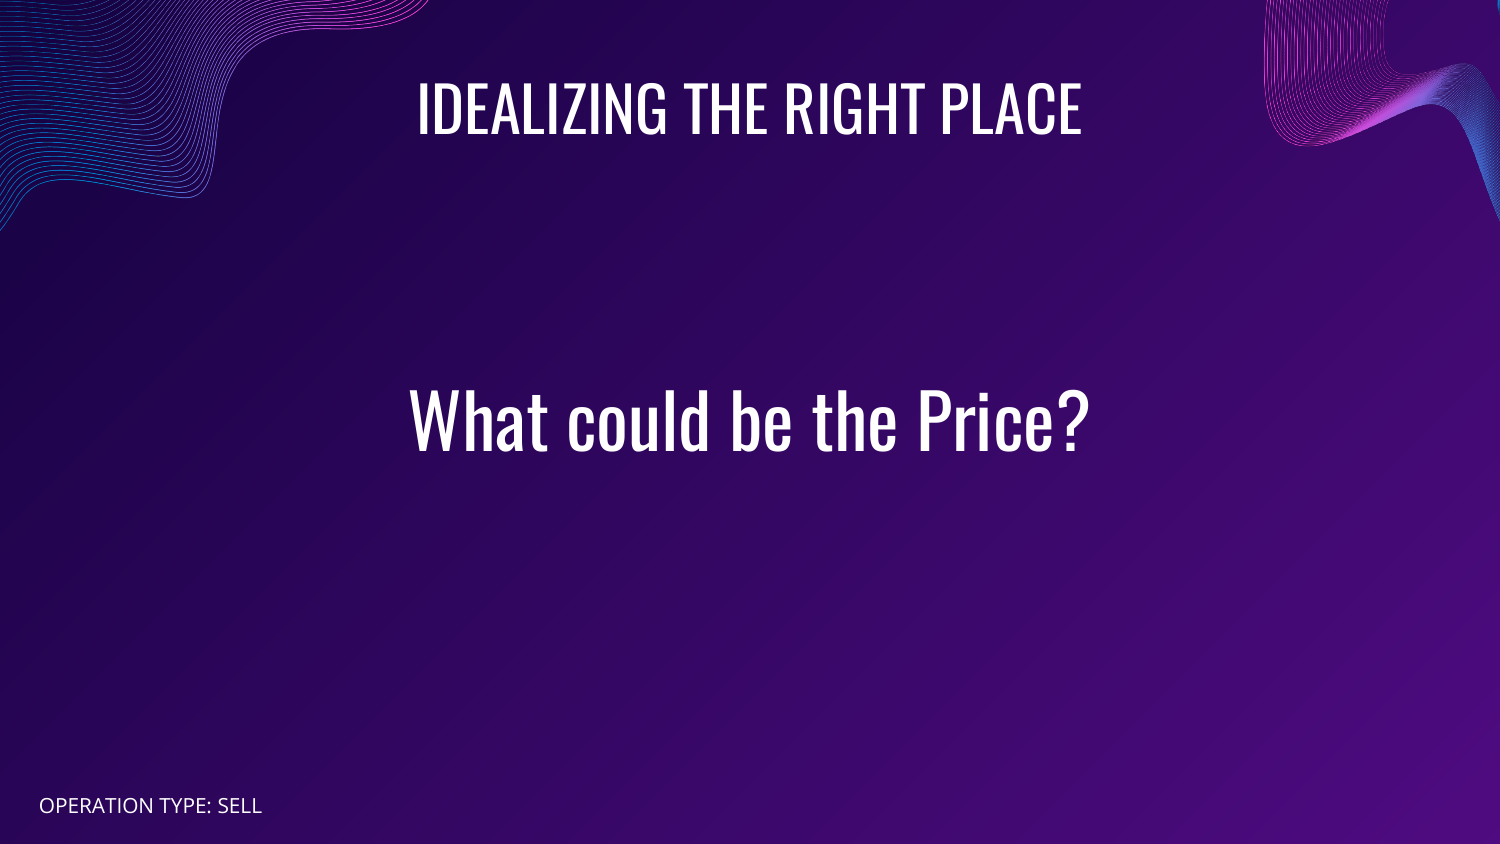

# IDEALIZING THE RIGHT PLACE
What could be the Price?
OPERATION TYPE: SELL